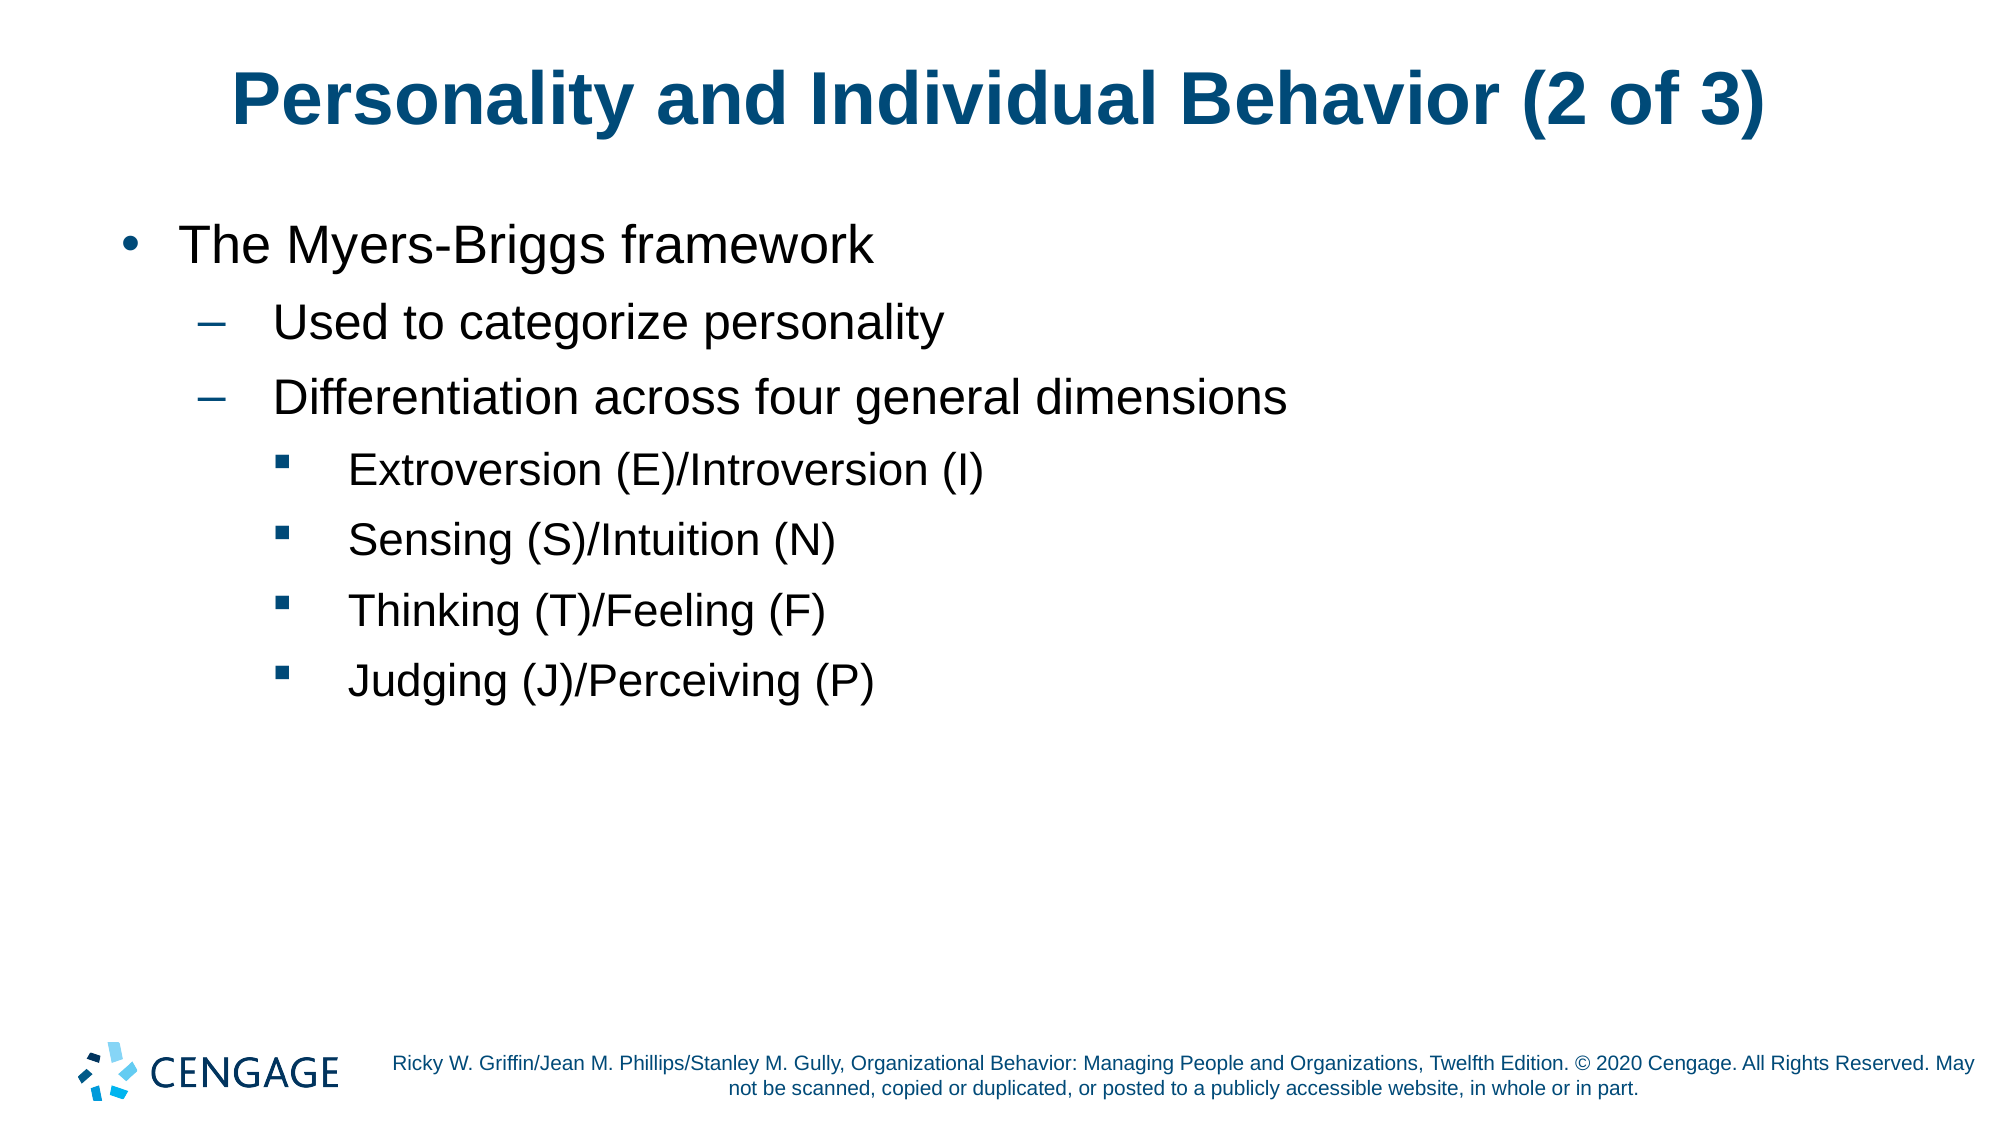

# Personality and Individual Behavior (2 of 3)
The Myers-Briggs framework
Used to categorize personality
Differentiation across four general dimensions
Extroversion (E)/Introversion (I)
Sensing (S)/Intuition (N)
Thinking (T)/Feeling (F)
Judging (J)/Perceiving (P)